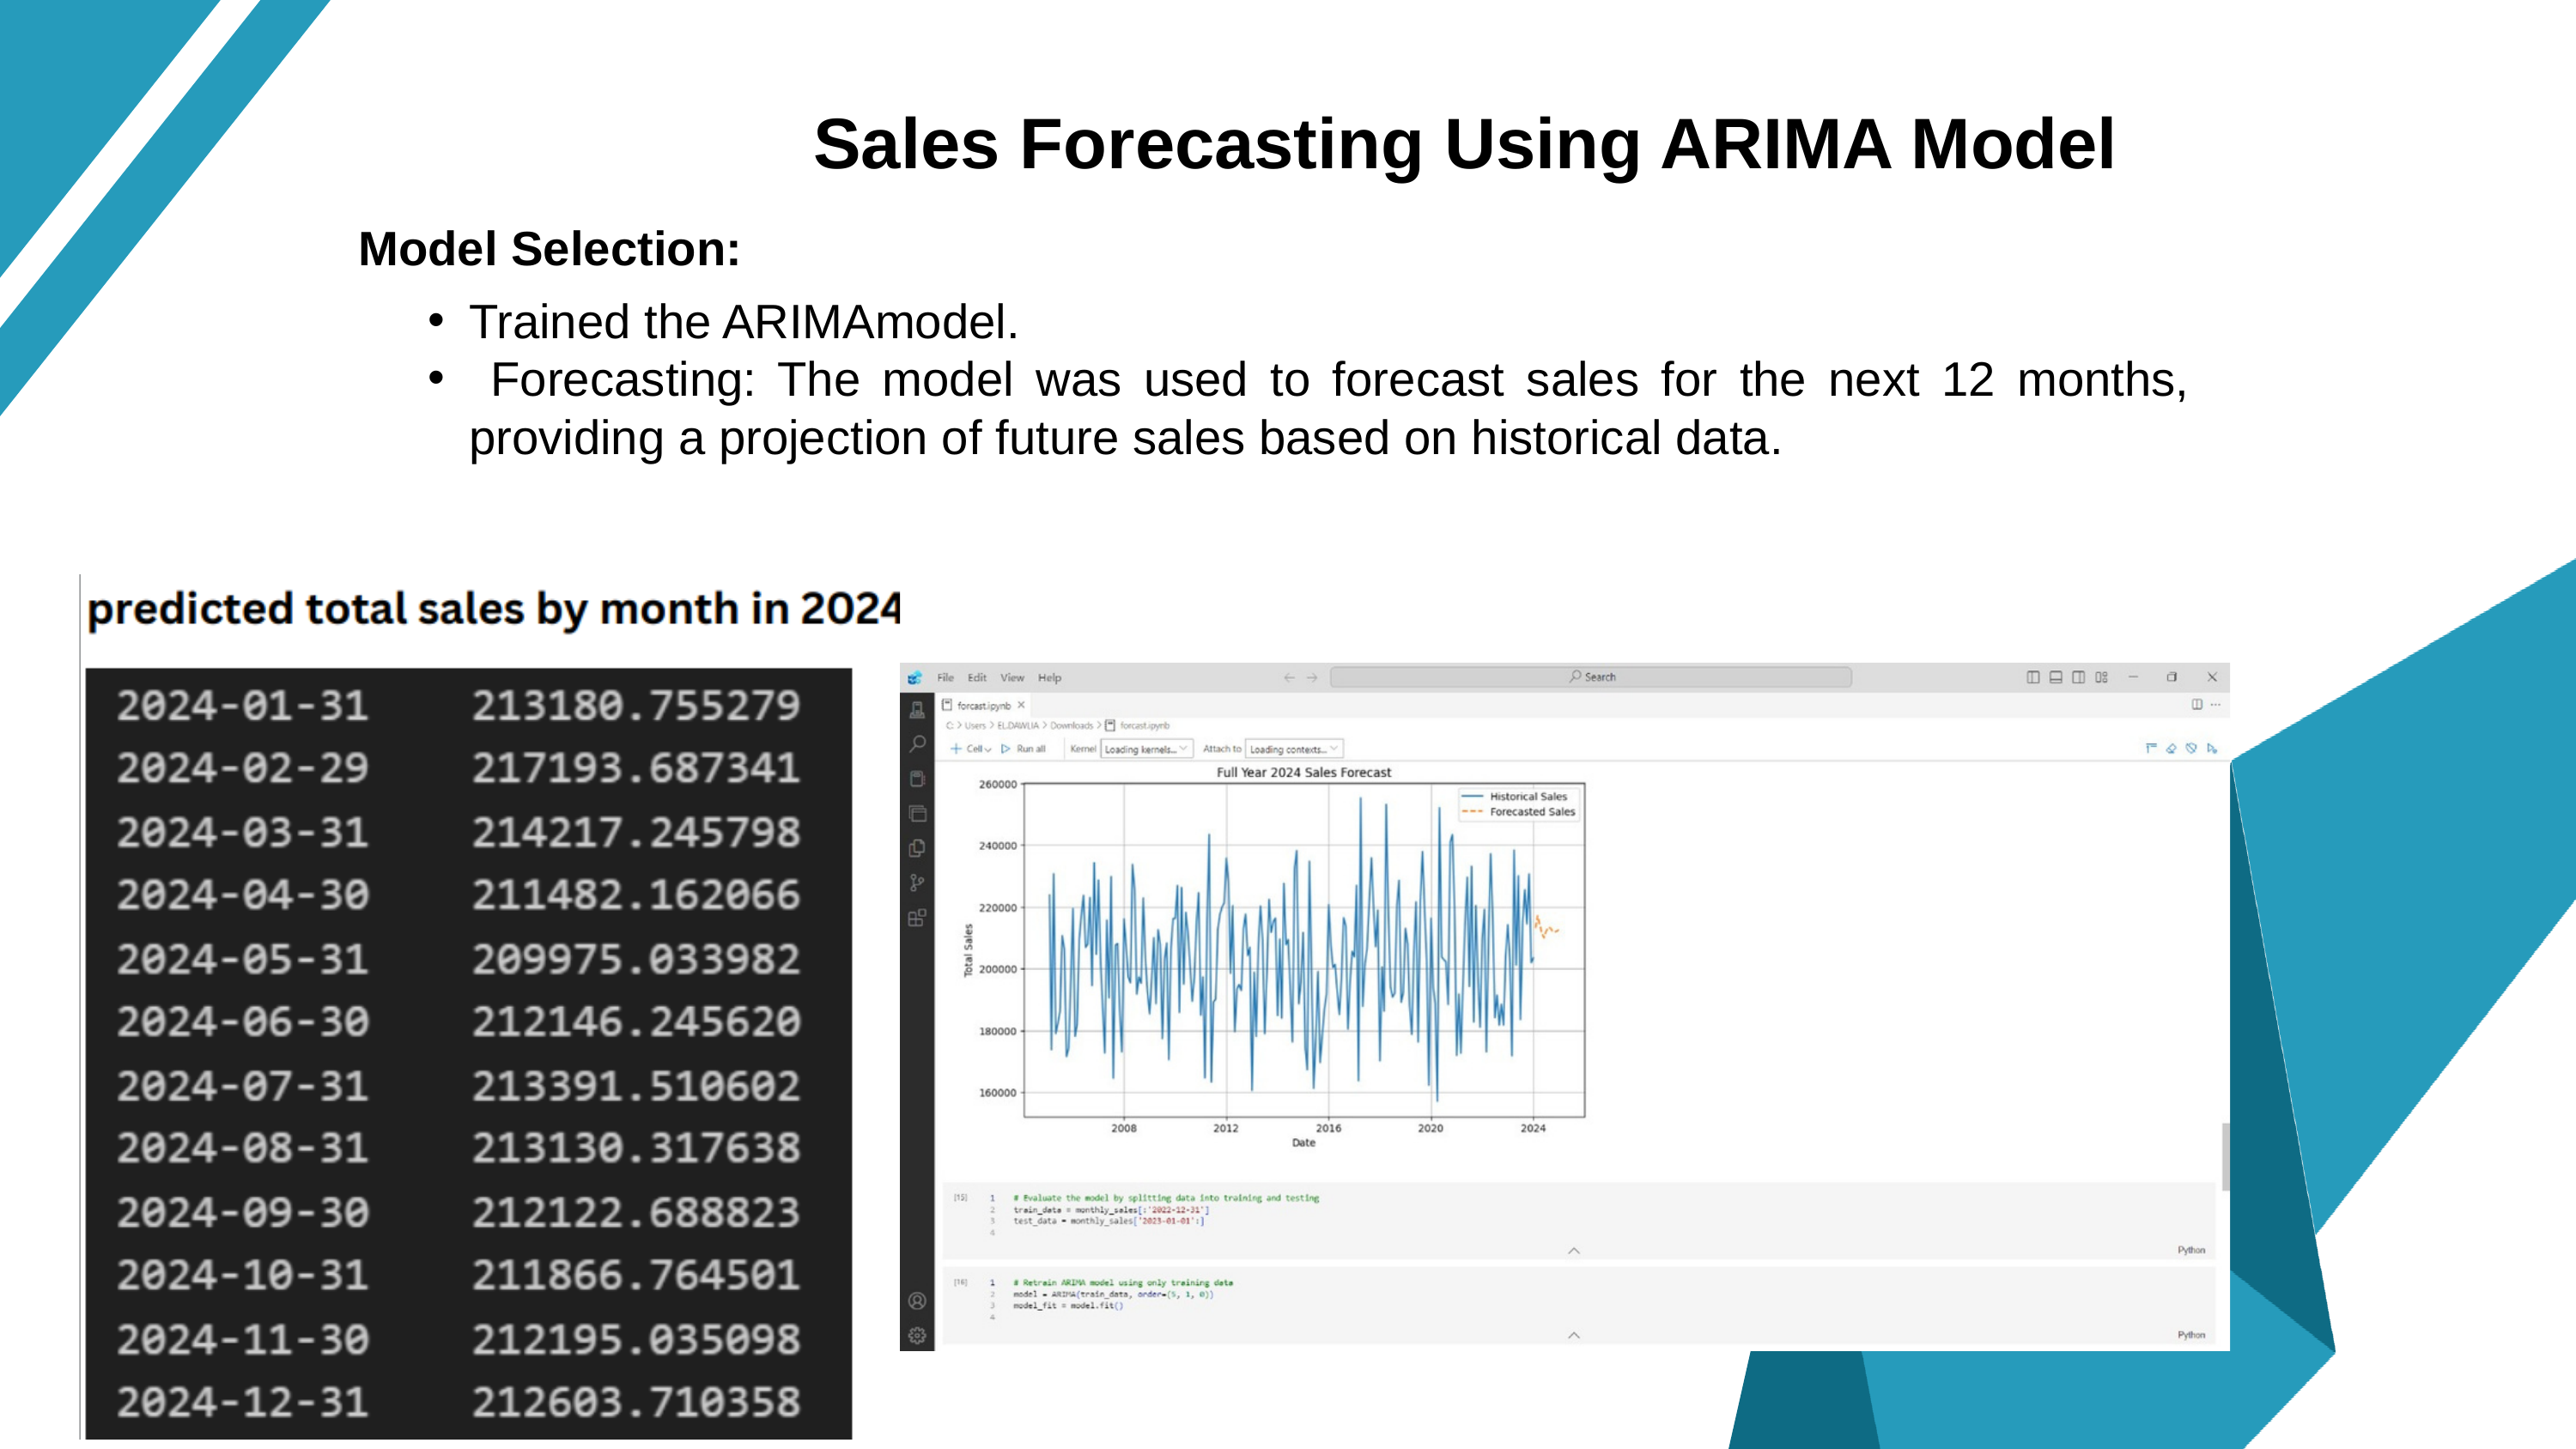

Sales Forecasting Using ARIMA Model
Model Selection:
Trained the ARIMAmodel.
 Forecasting: The model was used to forecast sales for the next 12 months, providing a projection of future sales based on historical data.